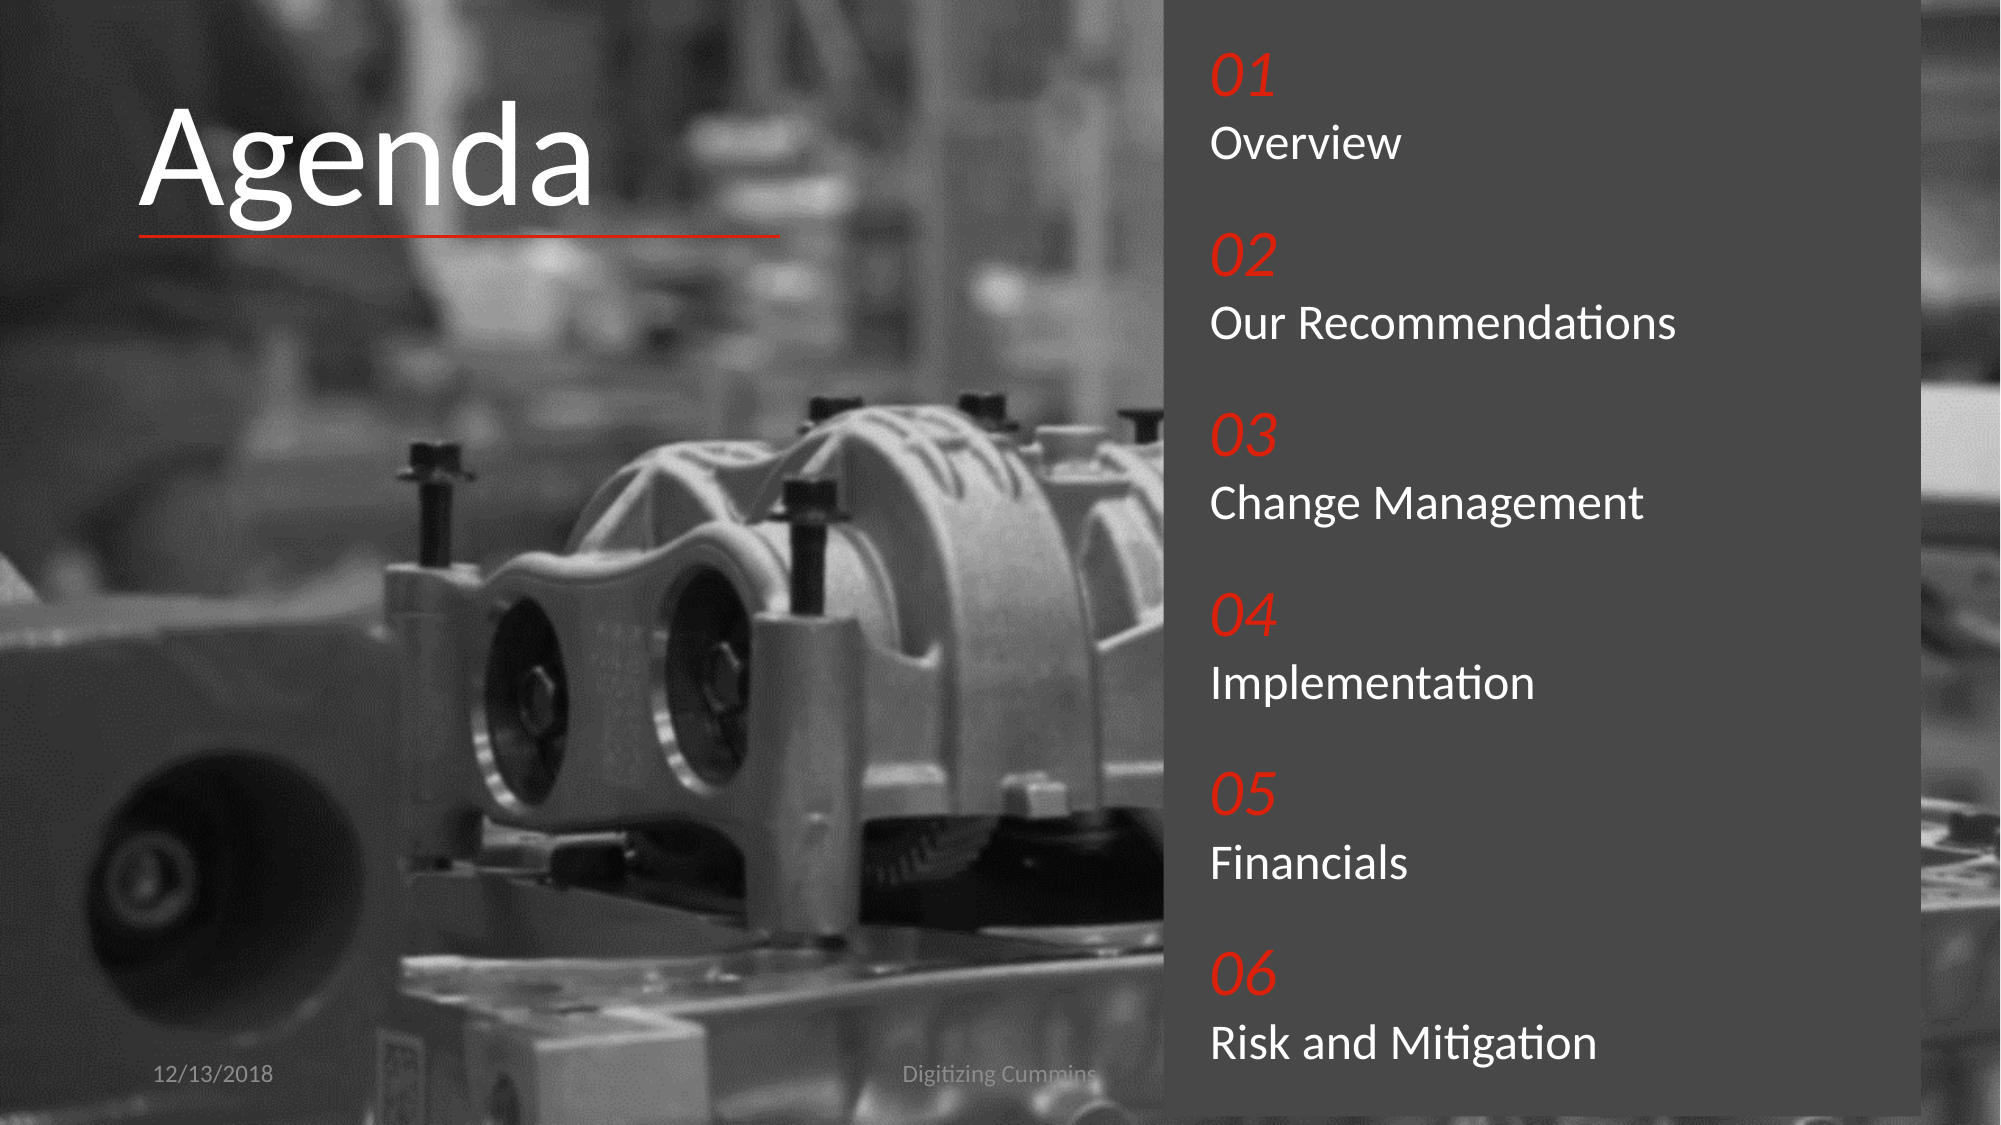

01
Overview

02
Our Recommendations

03
Change Management

04
Implementation

05
Financials

06
Risk and Mitigation
Agenda
12/13/2018
Digitizing Cummins
2